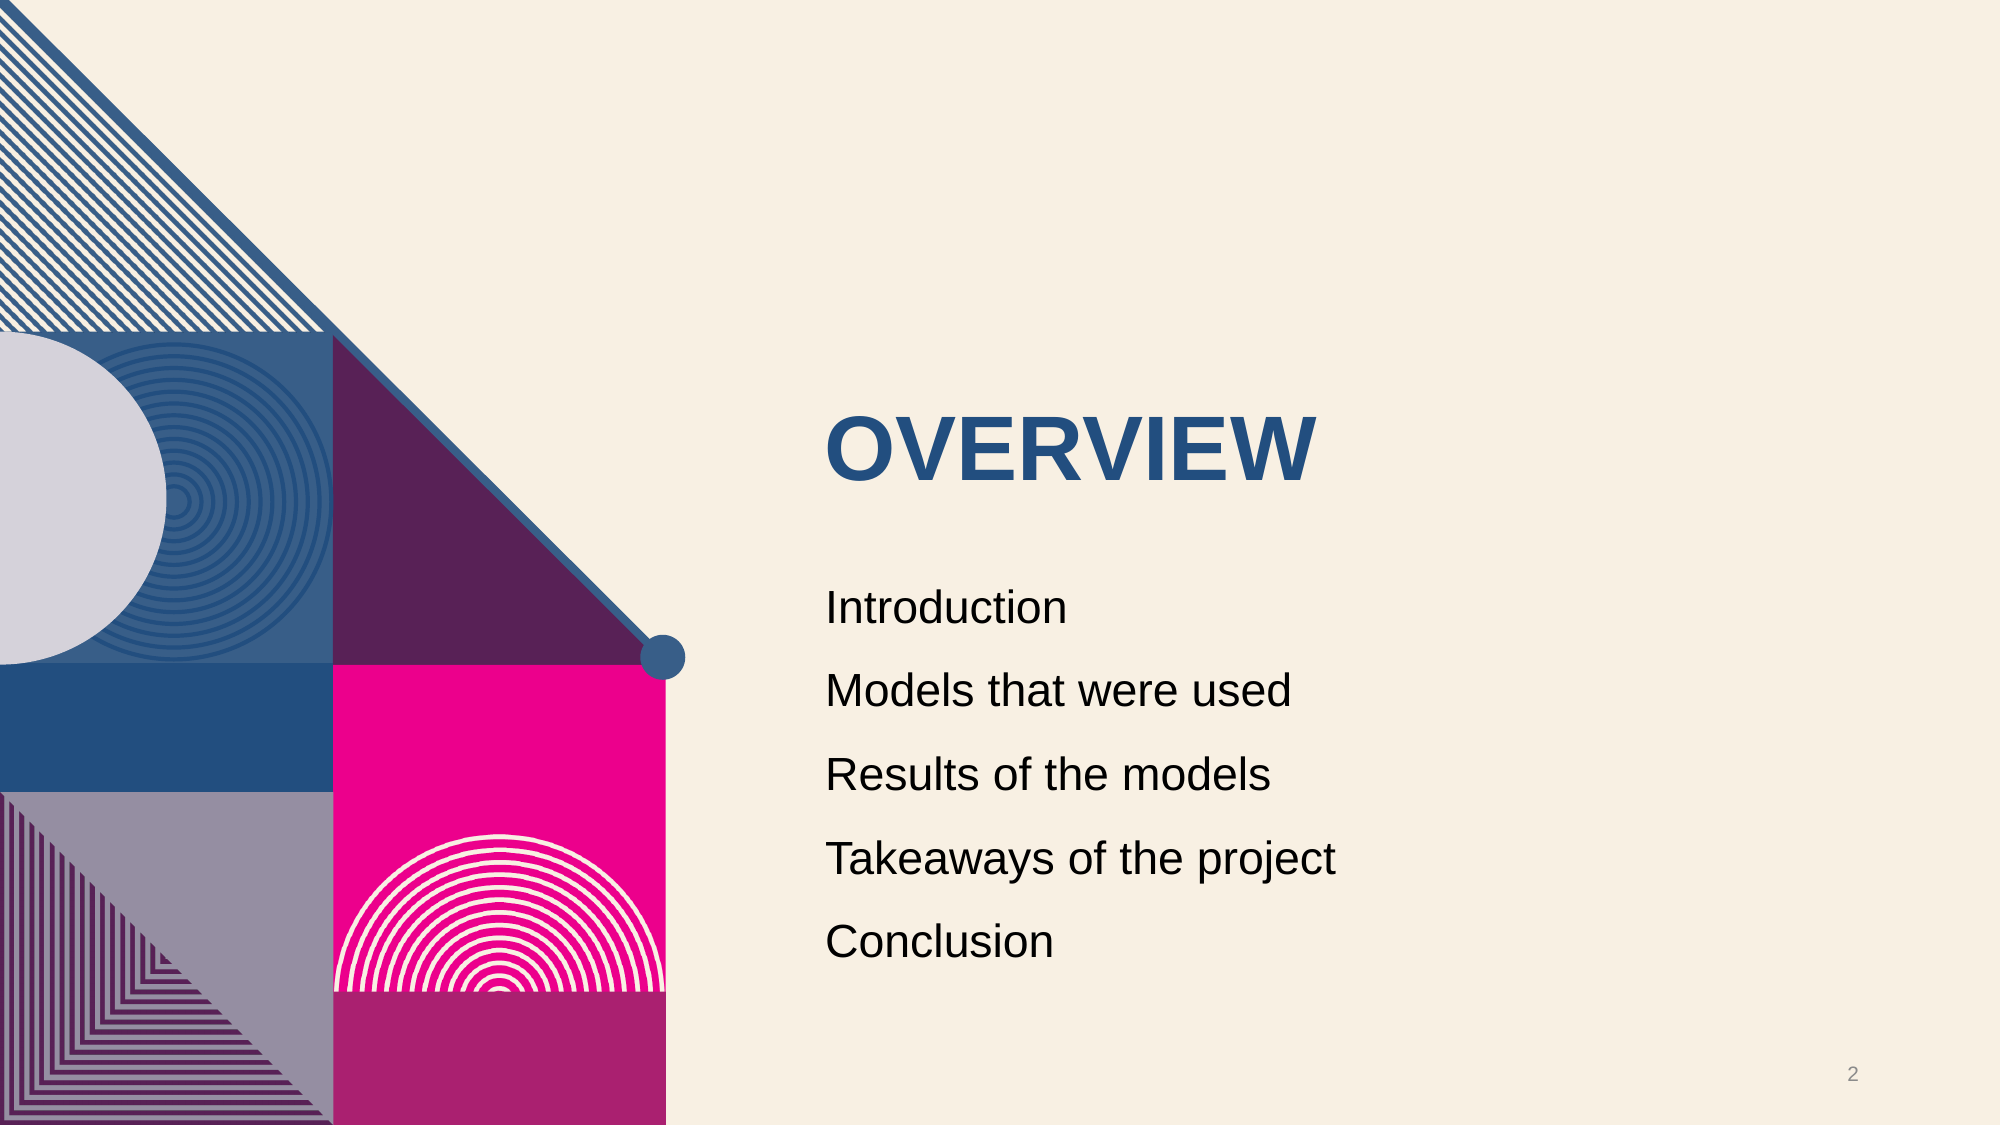

# Overview
Introduction
Models that were used
Results of the models
Takeaways of the project
Conclusion
2